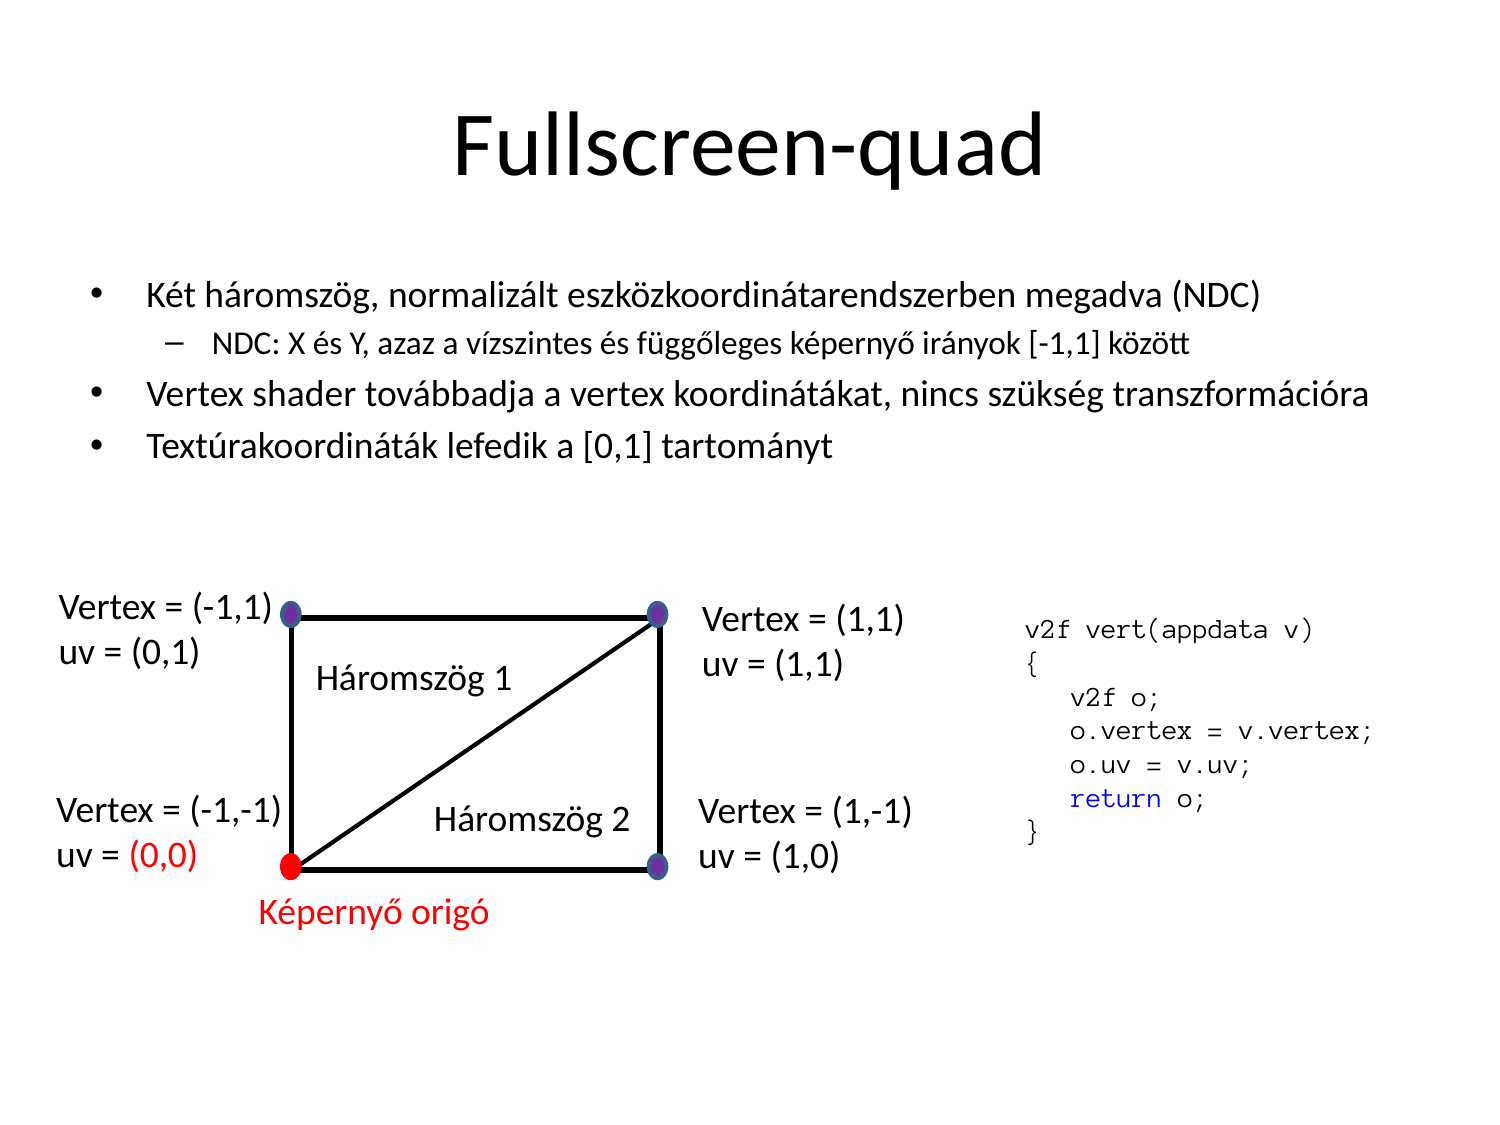

# Fullscreen-quad
Két háromszög, normalizált eszközkoordinátarendszerben megadva (NDC)
NDC: X és Y, azaz a vízszintes és függőleges képernyő irányok [-1,1] között
Vertex shader továbbadja a vertex koordinátákat, nincs szükség transzformációra
Textúrakoordináták lefedik a [0,1] tartományt
Vertex = (-1,1)
uv = (0,1)
Vertex = (1,1)
uv = (1,1)

v2f vert(appdata v)
{
   v2f o;
   o.vertex = v.vertex;
   o.uv = v.uv;
   return o;
}
Háromszög 1
Vertex = (-1,-1)
uv = (0,0)
Vertex = (1,-1)
uv = (1,0)
Háromszög 2
Képernyő origó